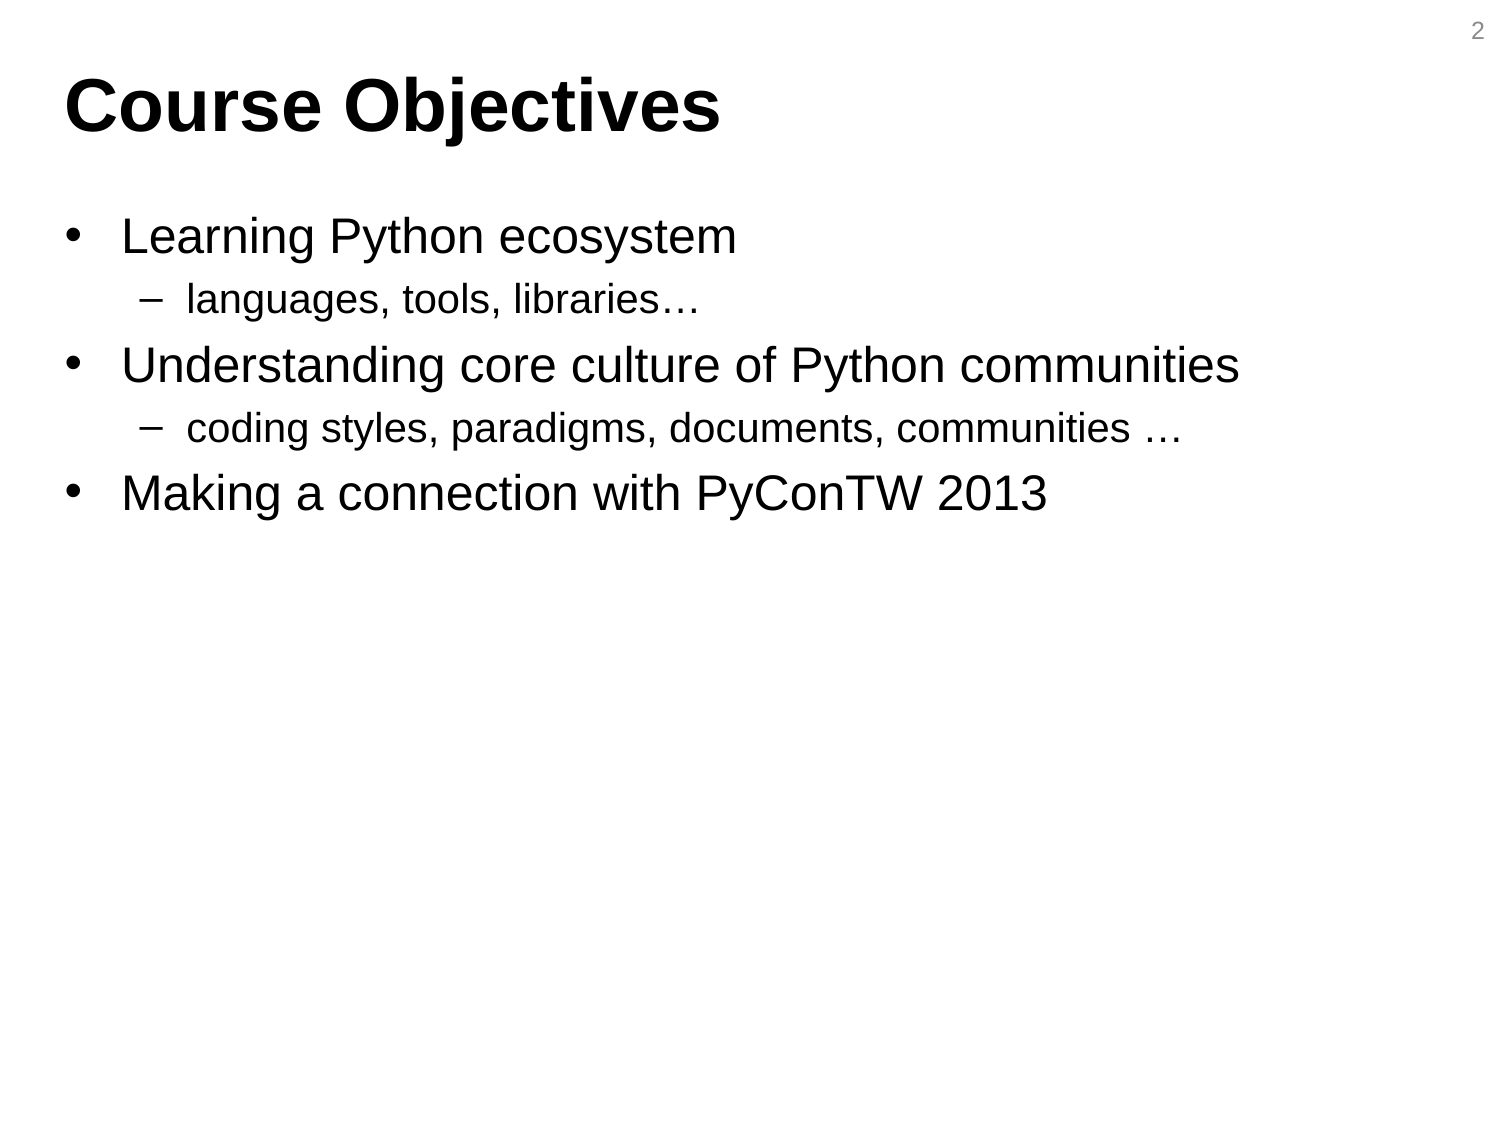

2
# Course Objectives
Learning Python ecosystem
languages, tools, libraries…
Understanding core culture of Python communities
coding styles, paradigms, documents, communities …
Making a connection with PyConTW 2013